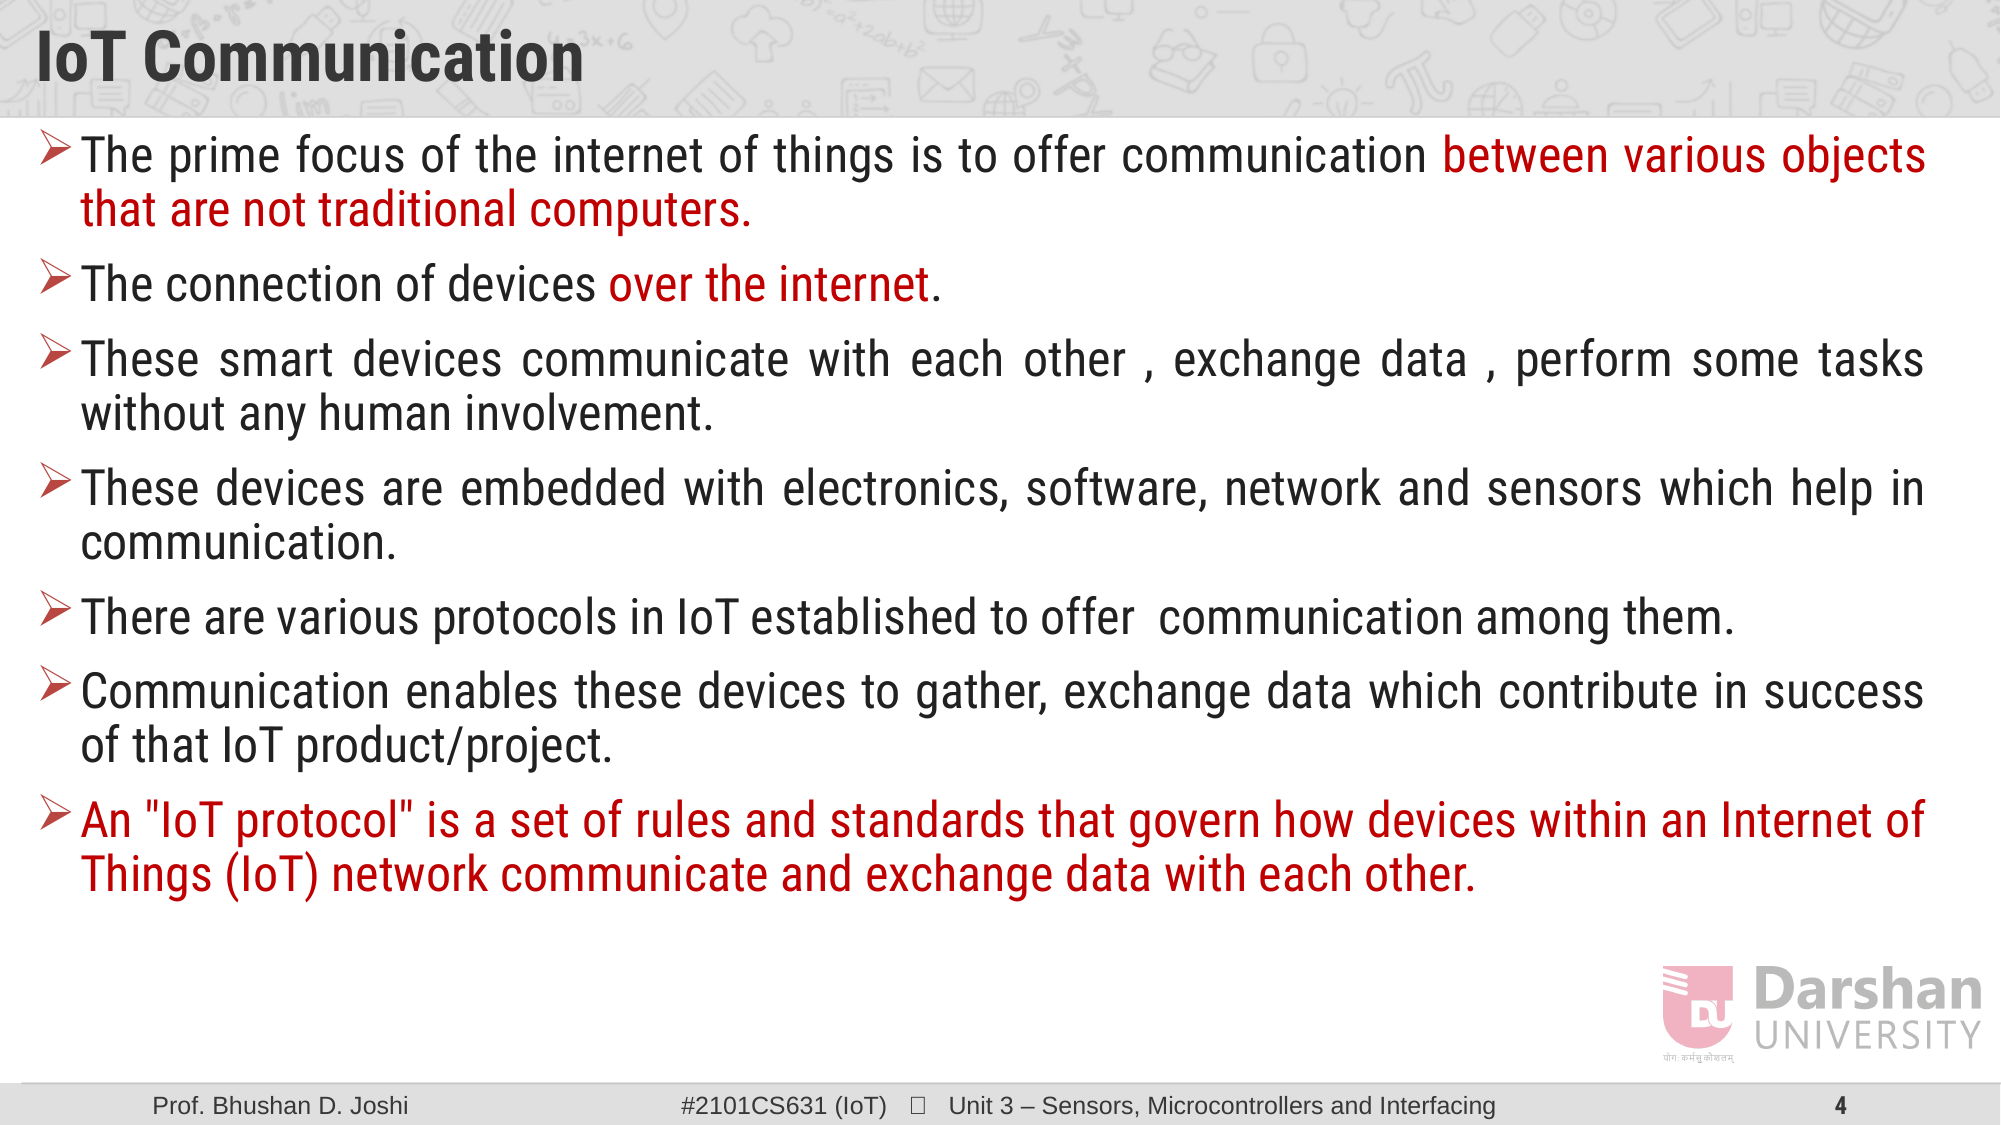

# IoT Communication
The prime focus of the internet of things is to offer communication between various objects that are not traditional computers.
The connection of devices over the internet.
These smart devices communicate with each other , exchange data , perform some tasks without any human involvement.
These devices are embedded with electronics, software, network and sensors which help in communication.
There are various protocols in IoT established to offer  communication among them.
Communication enables these devices to gather, exchange data which contribute in success of that IoT product/project.
An "IoT protocol" is a set of rules and standards that govern how devices within an Internet of Things (IoT) network communicate and exchange data with each other.